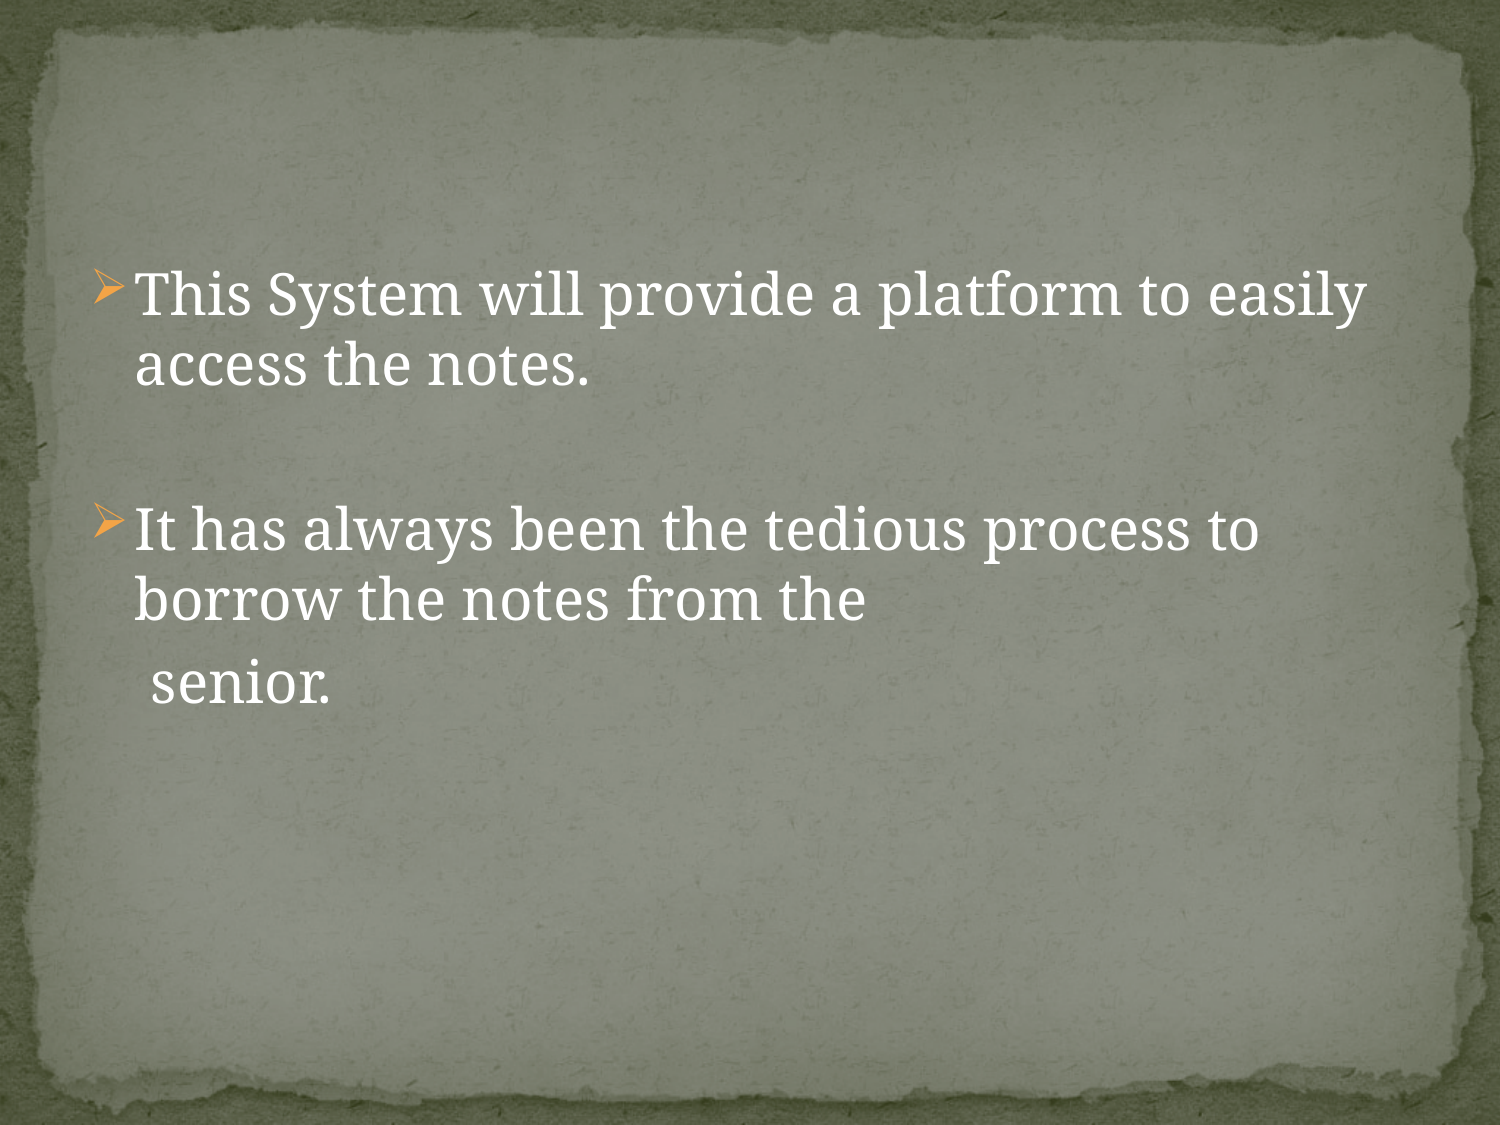

#
This System will provide a platform to easily access the notes.

It has always been the tedious process to borrow the notes from the
    senior.